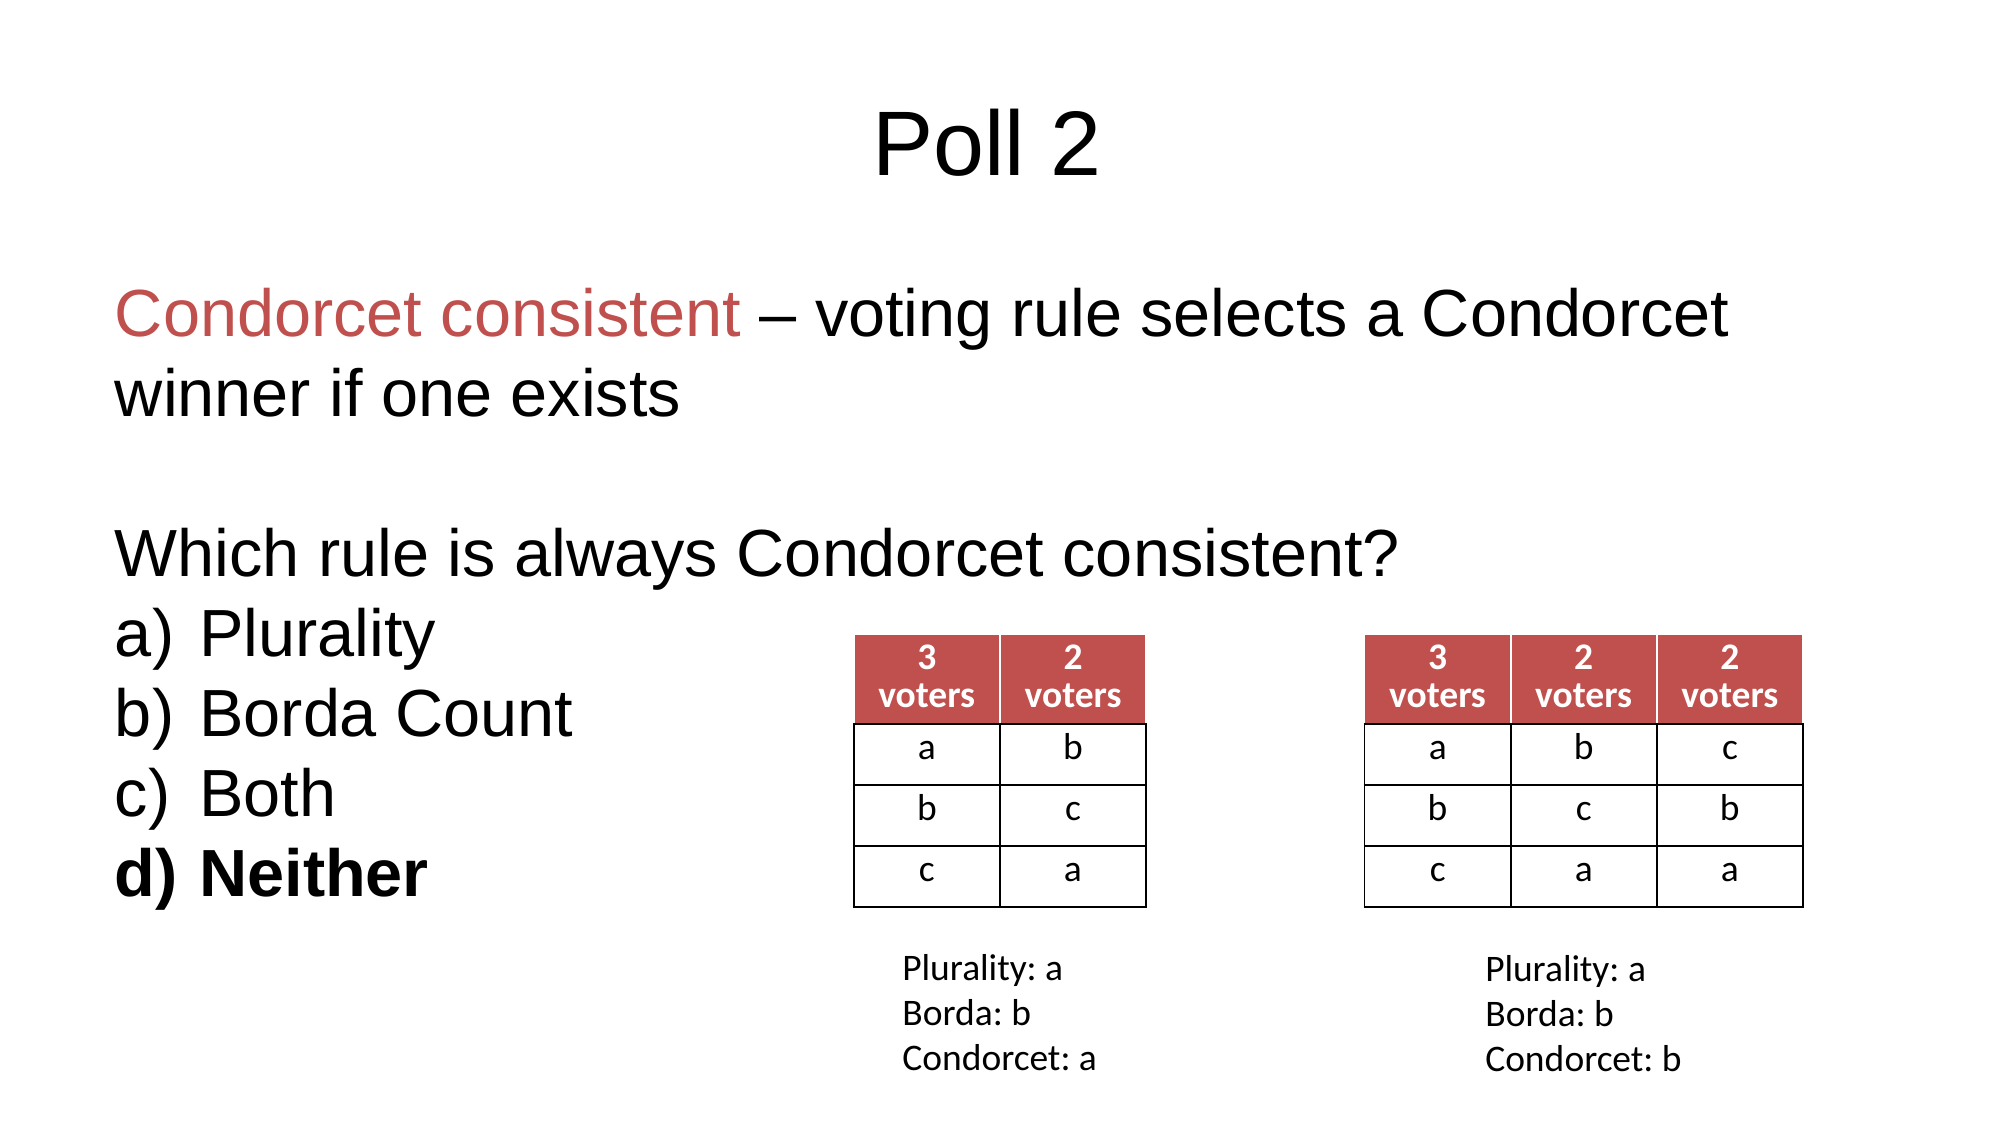

# Poll 2
Condorcet consistent – voting rule selects a Condorcet winner if one exists

Which rule is always Condorcet consistent?
Plurality
Borda Count
Both
Neither
| 3 voters | 2 voters |
| --- | --- |
| a | b |
| b | c |
| c | a |
| 3 voters | 2 voters | 2 voters |
| --- | --- | --- |
| a | b | c |
| b | c | b |
| c | a | a |
Plurality: a
Borda: b
Condorcet: a
Plurality: a
Borda: b
Condorcet: b